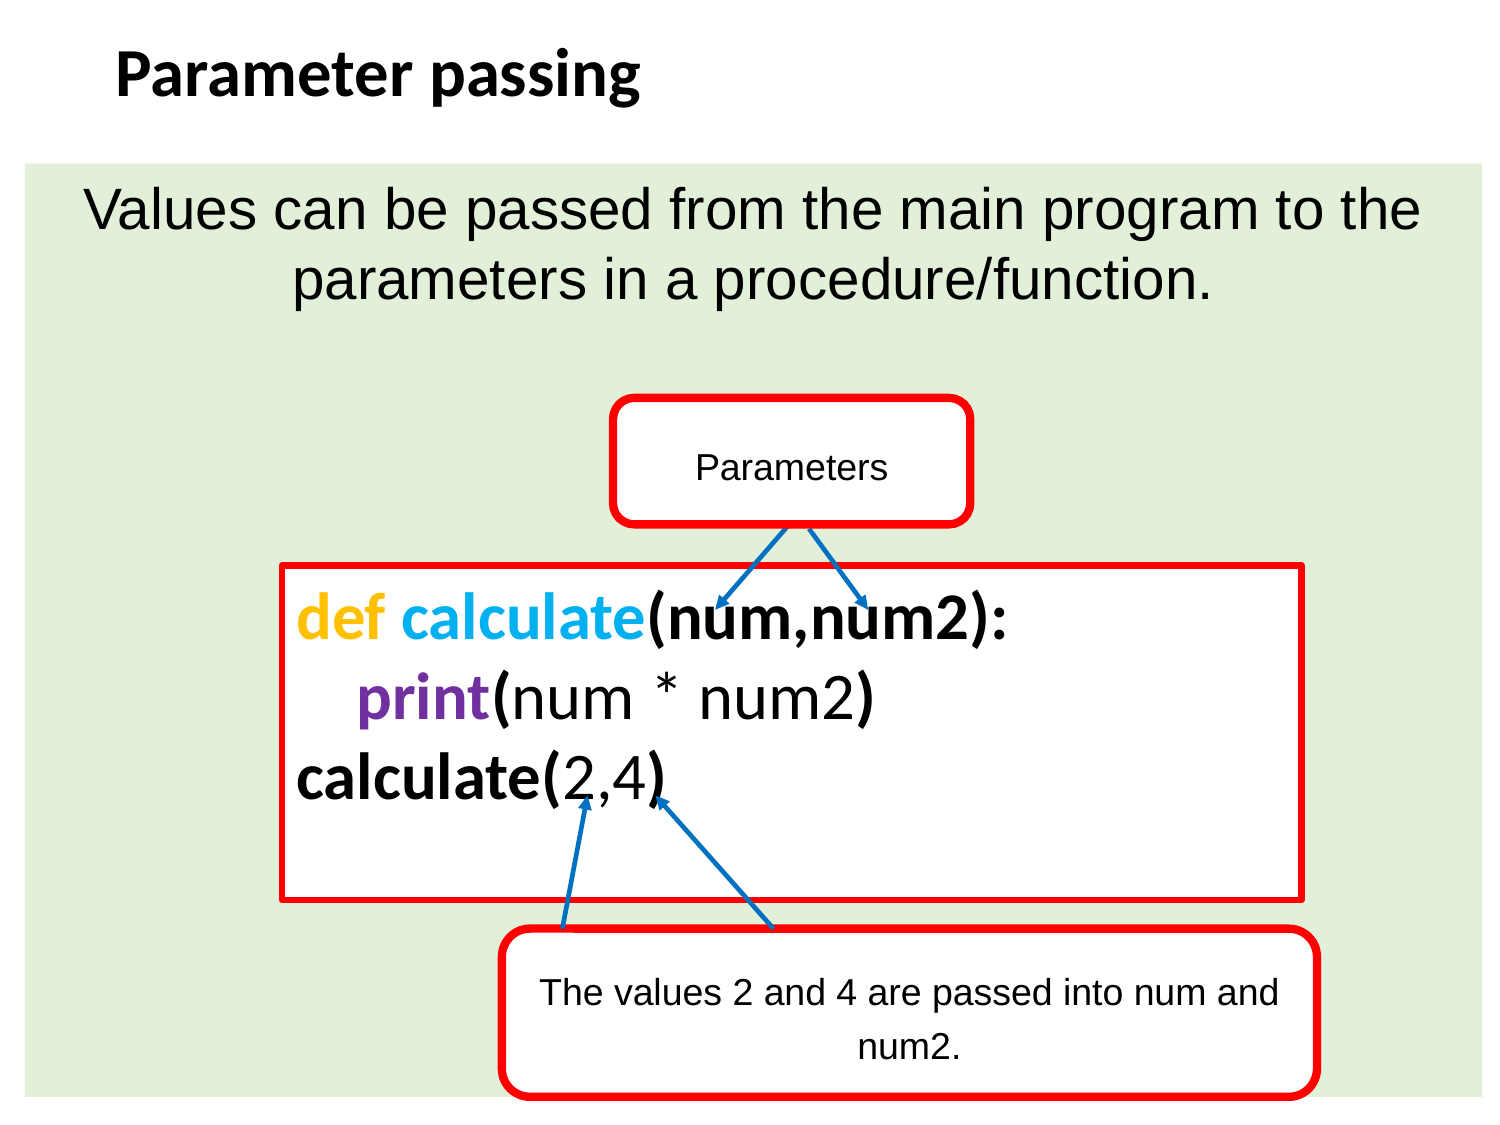

# Parameter passing
Values can be passed from the main program to the parameters in a procedure/function.
Parameters
def calculate(num,num2):
    print(num * num2)
calculate(2,4)

Local Variable
The values 2 and 4 are passed into num and num2.